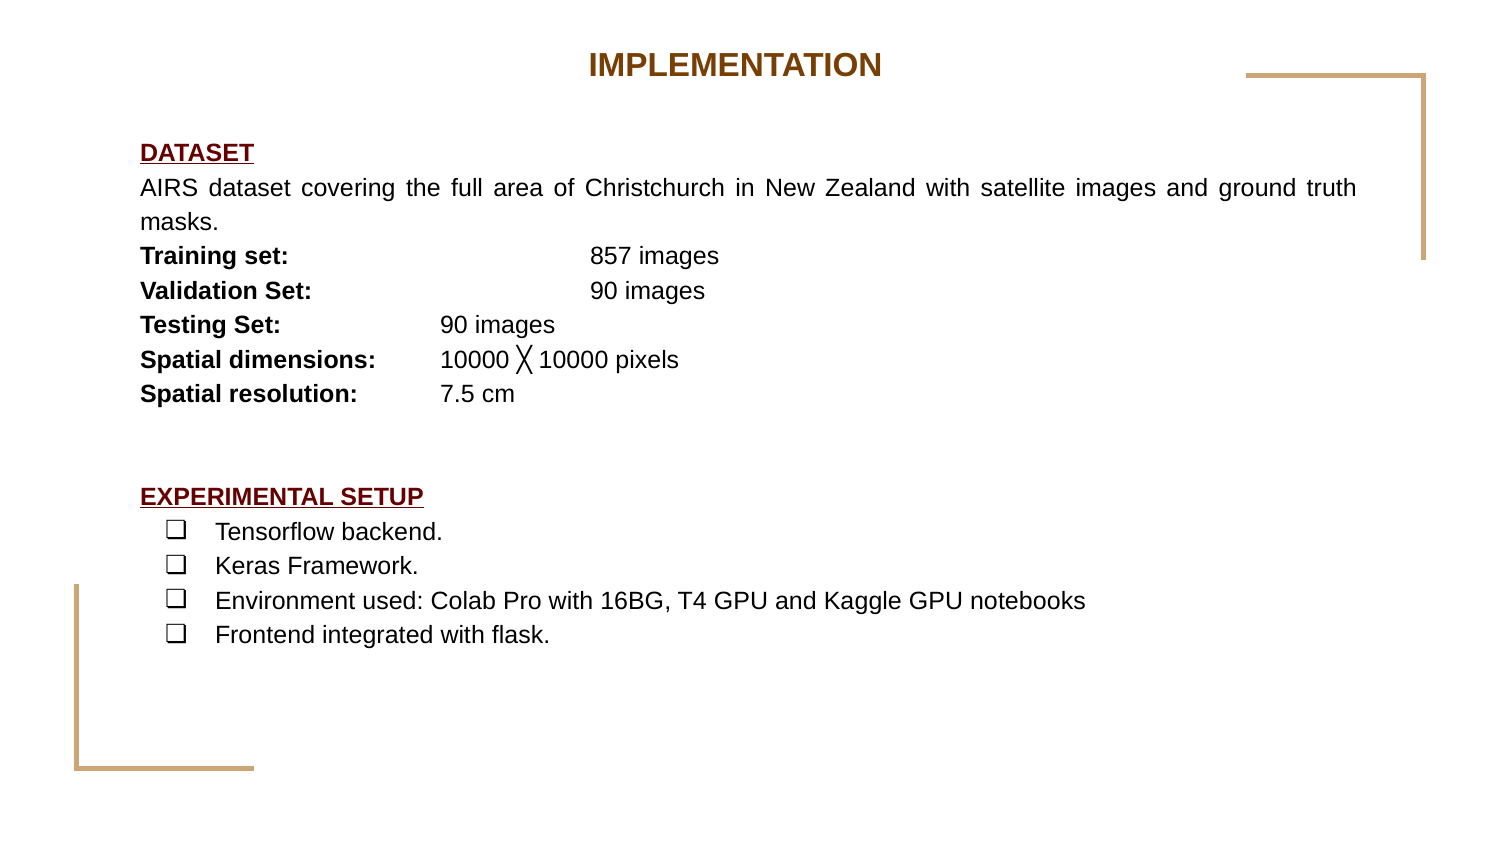

IMPLEMENTATION
DATASET
AIRS dataset covering the full area of Christchurch in New Zealand with satellite images and ground truth masks.
Training set: 		857 images
Validation Set: 		90 images
Testing Set: 		90 images
Spatial dimensions:   	10000 ╳ 10000 pixels
Spatial resolution:       	7.5 cm

EXPERIMENTAL SETUP
Tensorflow backend.
Keras Framework.
Environment used: Colab Pro with 16BG, T4 GPU and Kaggle GPU notebooks
Frontend integrated with flask.